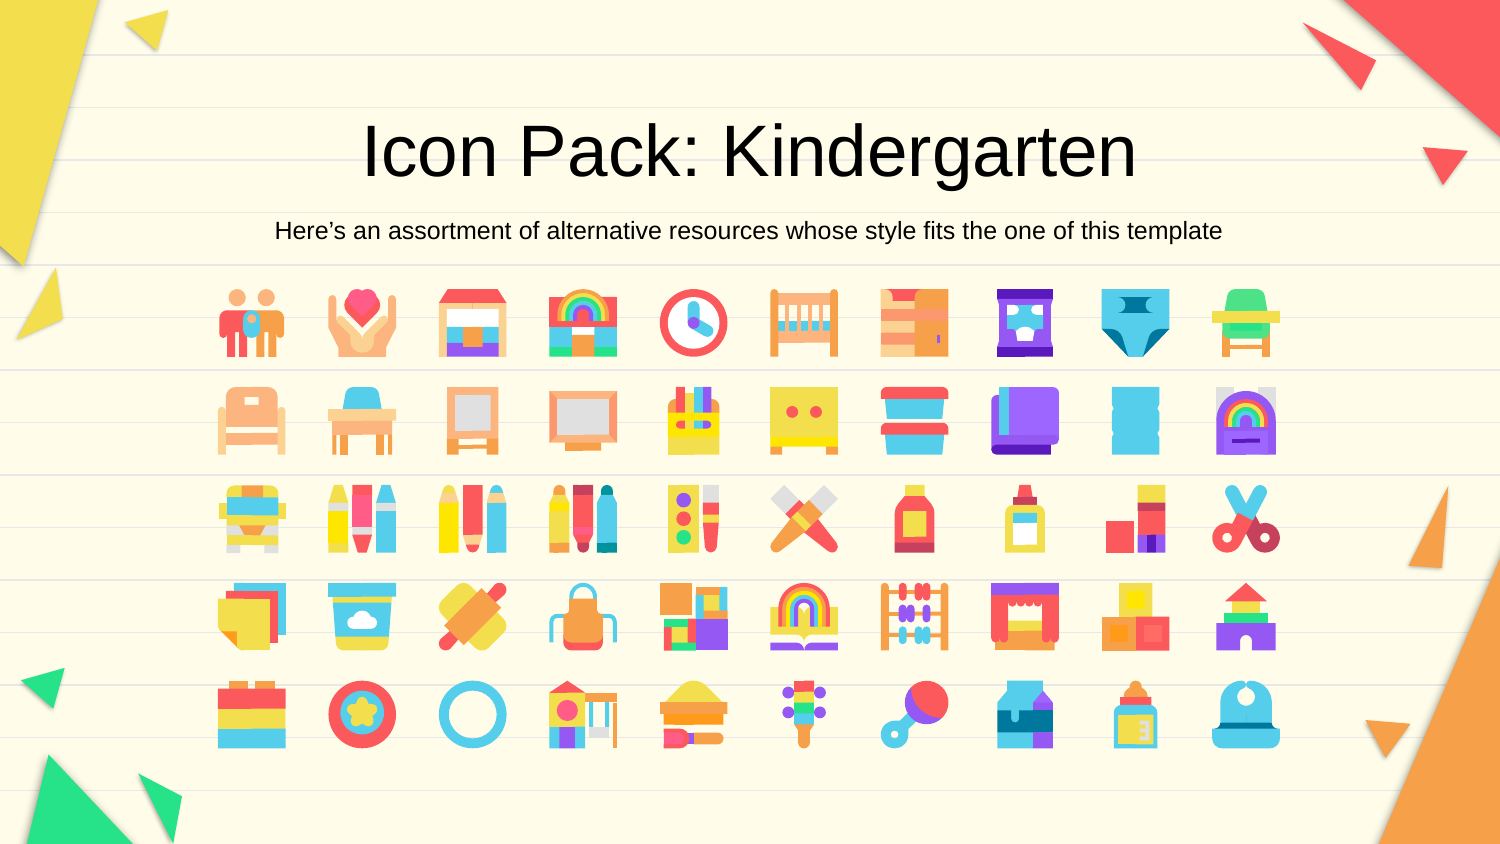

# Icon Pack: Kindergarten

Here’s an assortment of alternative resources whose style fits the one of this template